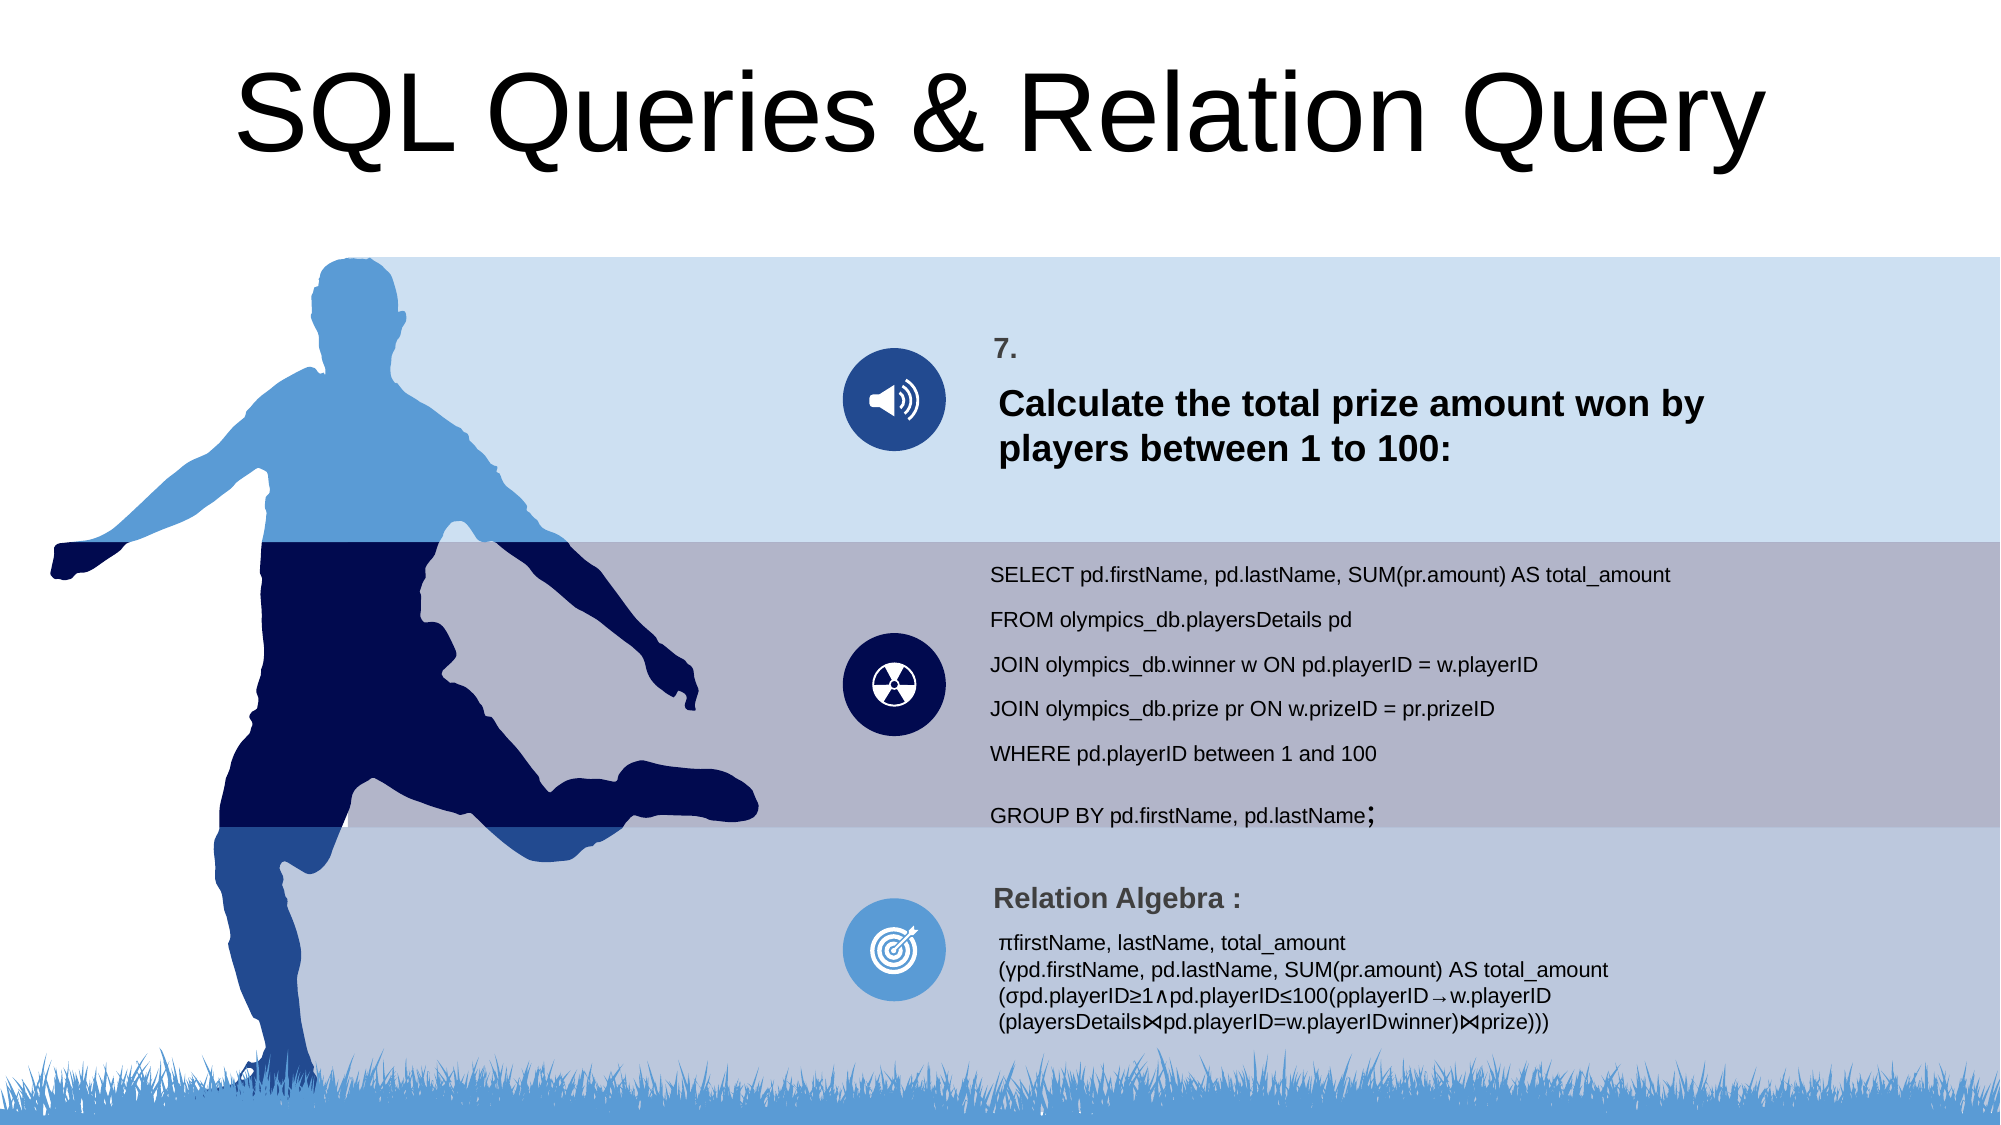

SQL Queries & Relation Query

7.
Calculate the total prize amount won by players between 1 to 100:

SELECT pd.firstName, pd.lastName, SUM(pr.amount) AS total_amount
FROM olympics_db.playersDetails pd
JOIN olympics_db.winner w ON pd.playerID = w.playerID
JOIN olympics_db.prize pr ON w.prizeID = pr.prizeID
WHERE pd.playerID between 1 and 100
GROUP BY pd.firstName, pd.lastName;

Relation Algebra :
πfirstName, lastName, total_amount​(γpd.firstName, pd.lastName, SUM(pr.amount) AS total_amount​(σpd.playerID≥1∧pd.playerID≤100​(ρplayerID→w.playerID​(playersDetails⋈pd.playerID=w.playerID​winner)⋈prize)))